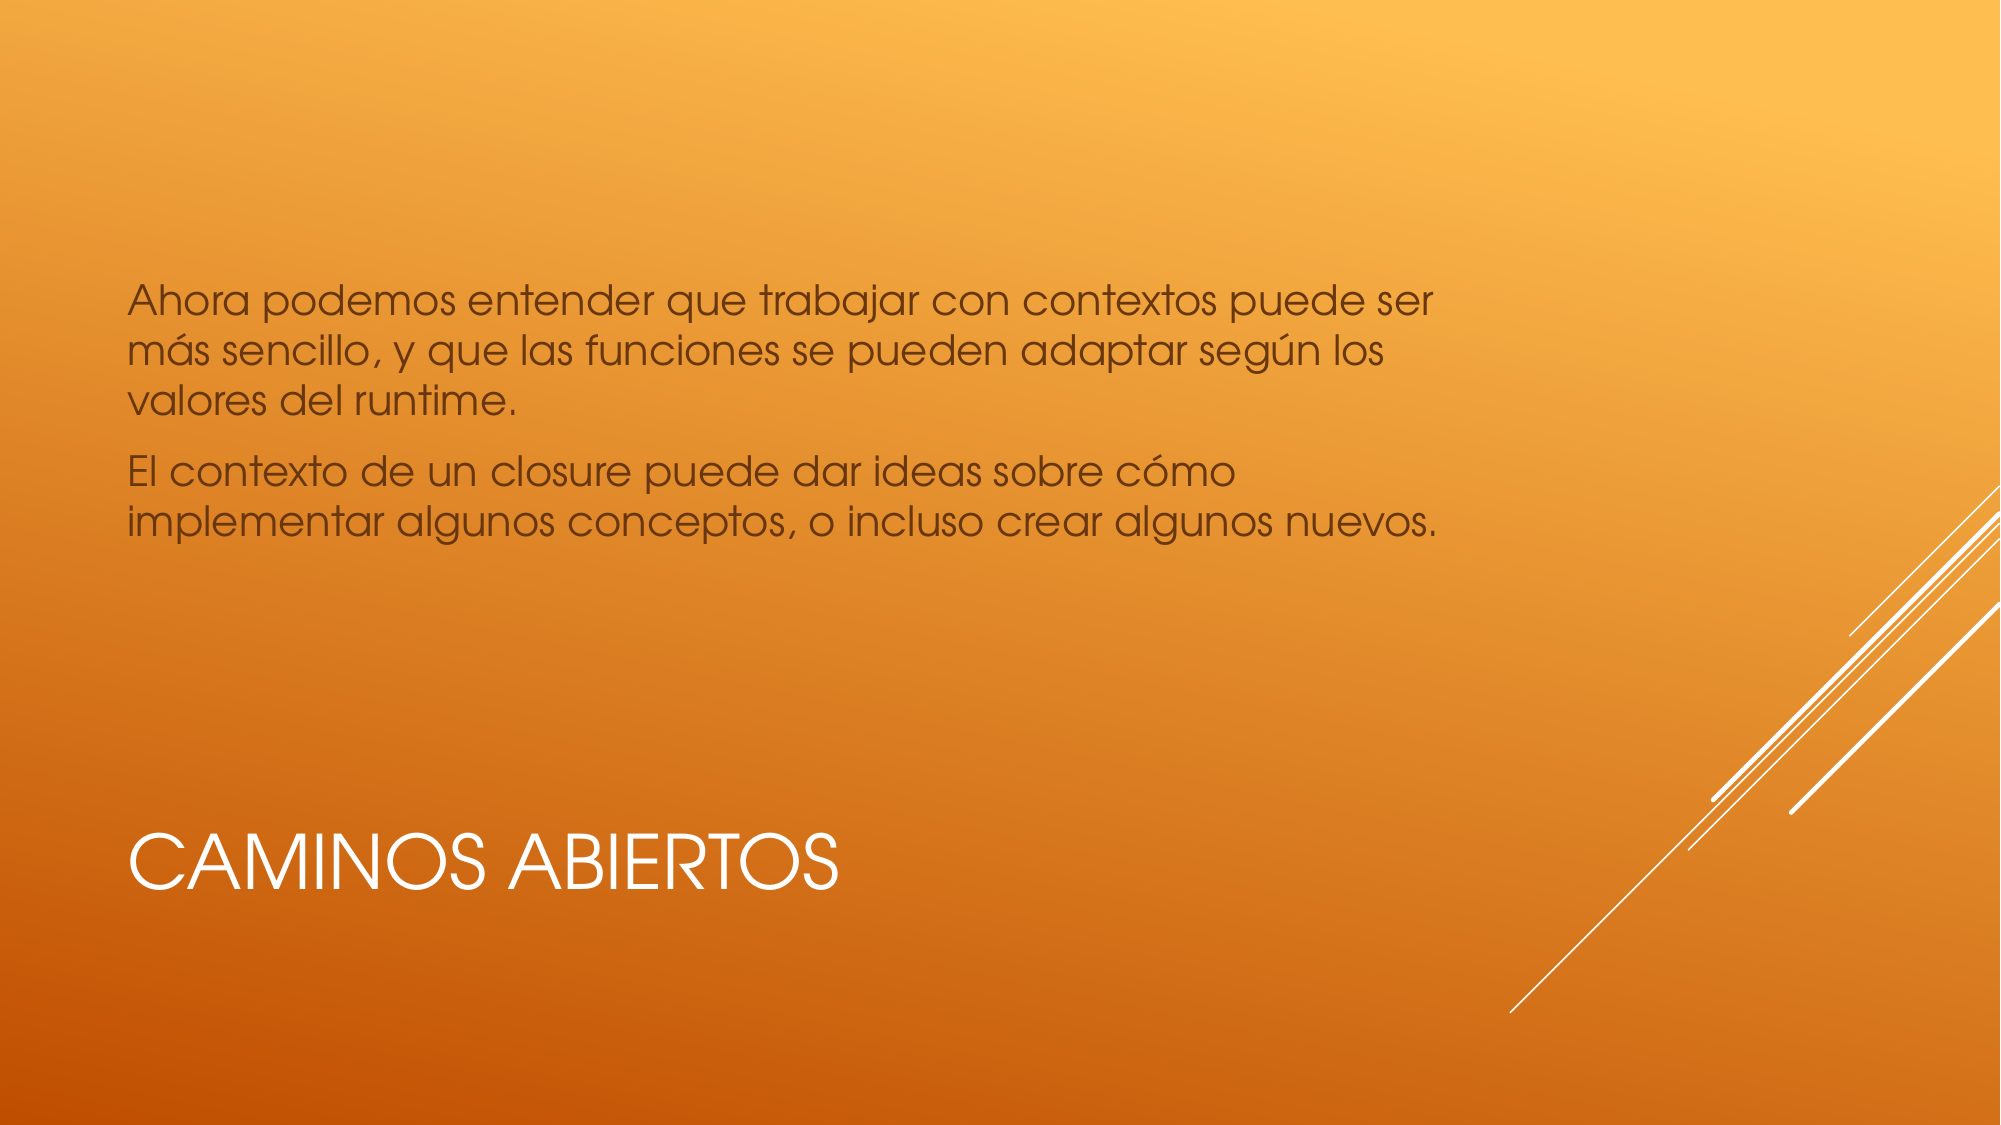

Ahora podemos entender que trabajar con contextos puede ser más sencillo, y que las funciones se pueden adaptar según los valores del runtime.
El contexto de un closure puede dar ideas sobre cómo implementar algunos conceptos, o incluso crear algunos nuevos.
# Caminos abiertos